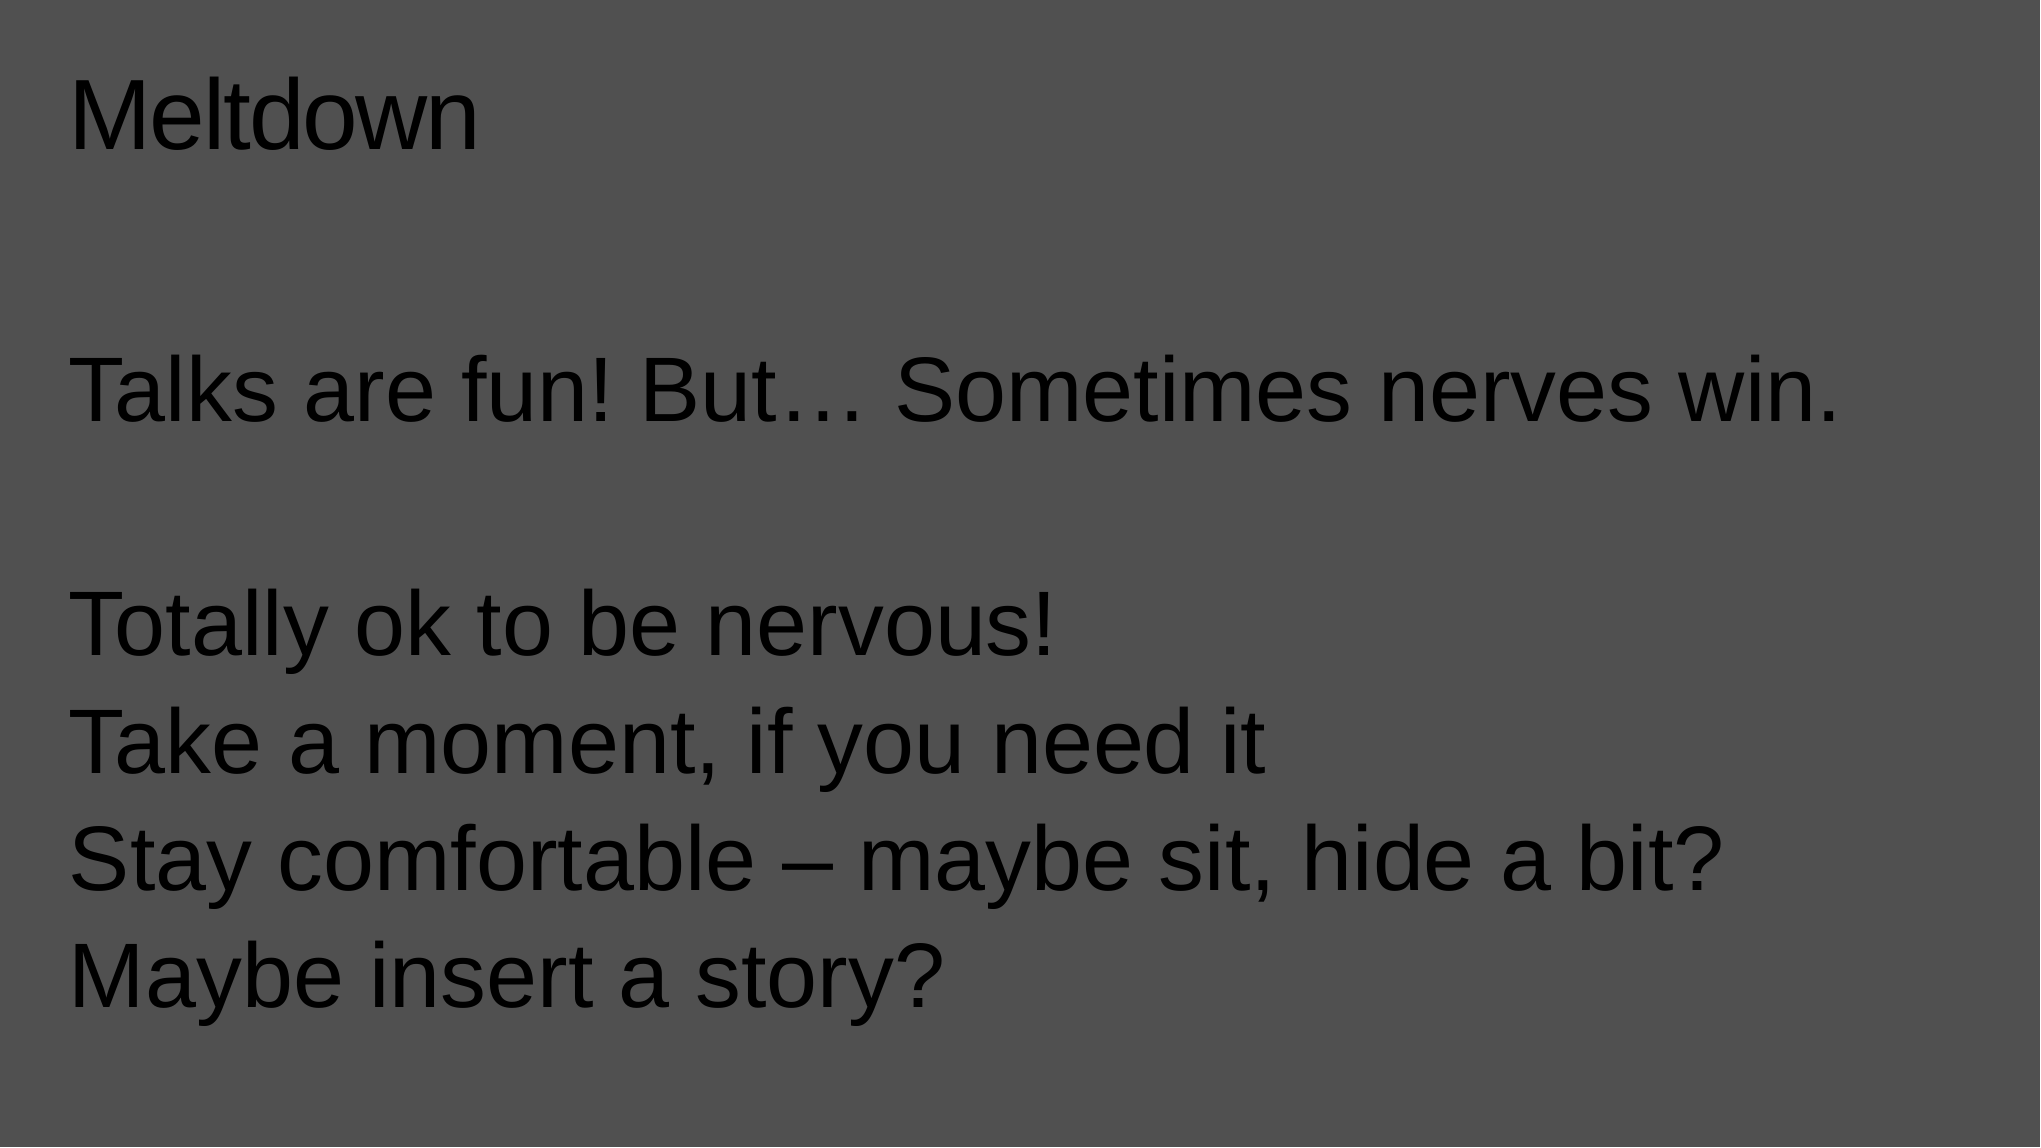

# Meltdown

Talks are fun! But… Sometimes nerves win.

Totally ok to be nervous!
Take a moment, if you need it
Stay comfortable – maybe sit, hide a bit?
Maybe insert a story?